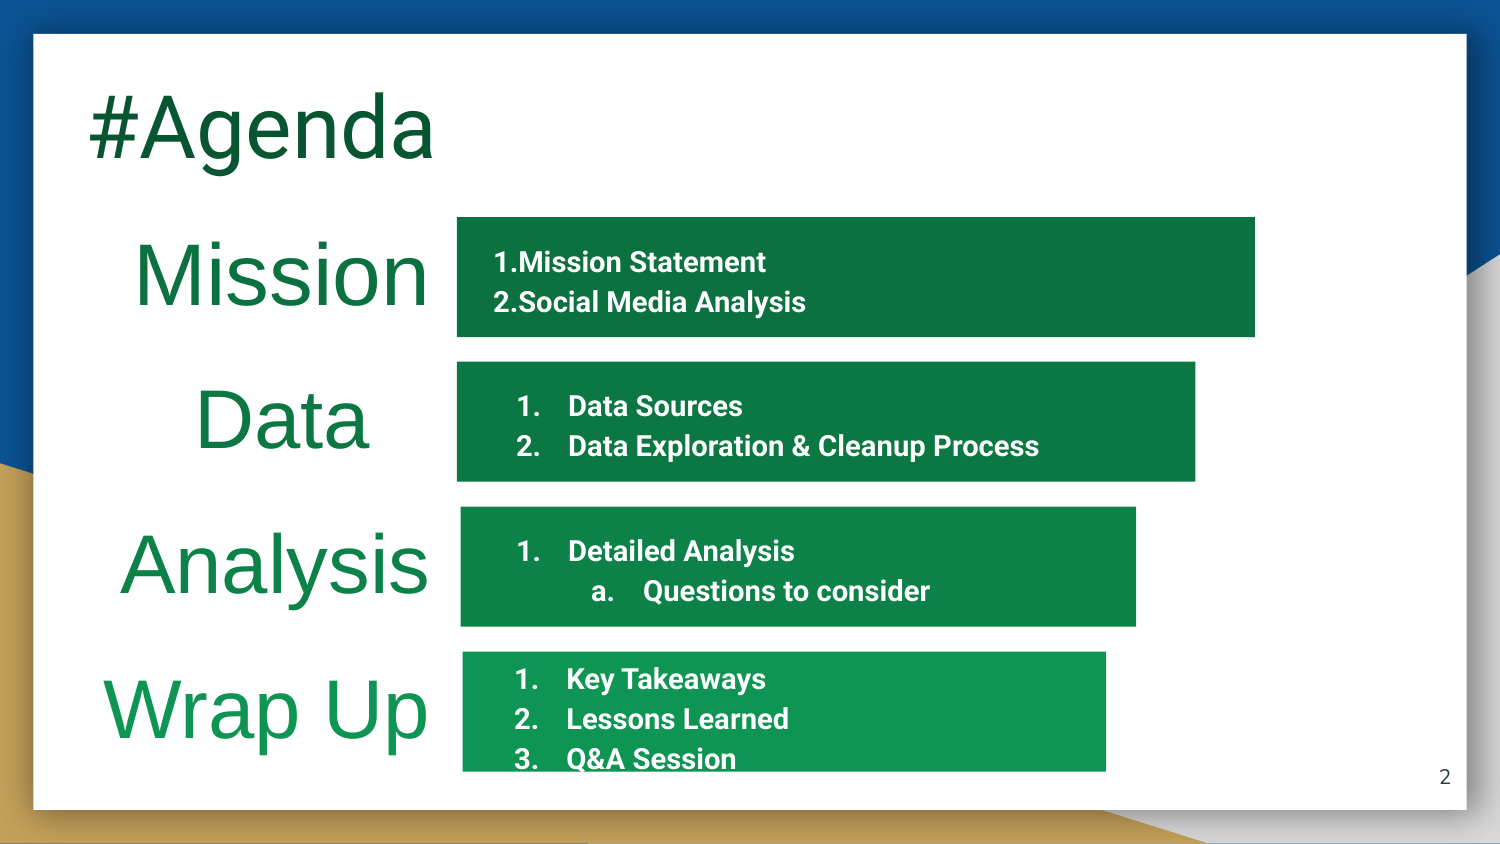

#Agenda

Mission
1.Mission Statement
2.Social Media Analysis

Data
Data Sources
Data Exploration & Cleanup Process

Analysis
Detailed Analysis
Questions to consider

Wrap Up
Key Takeaways
Lessons Learned
Q&A Session

2